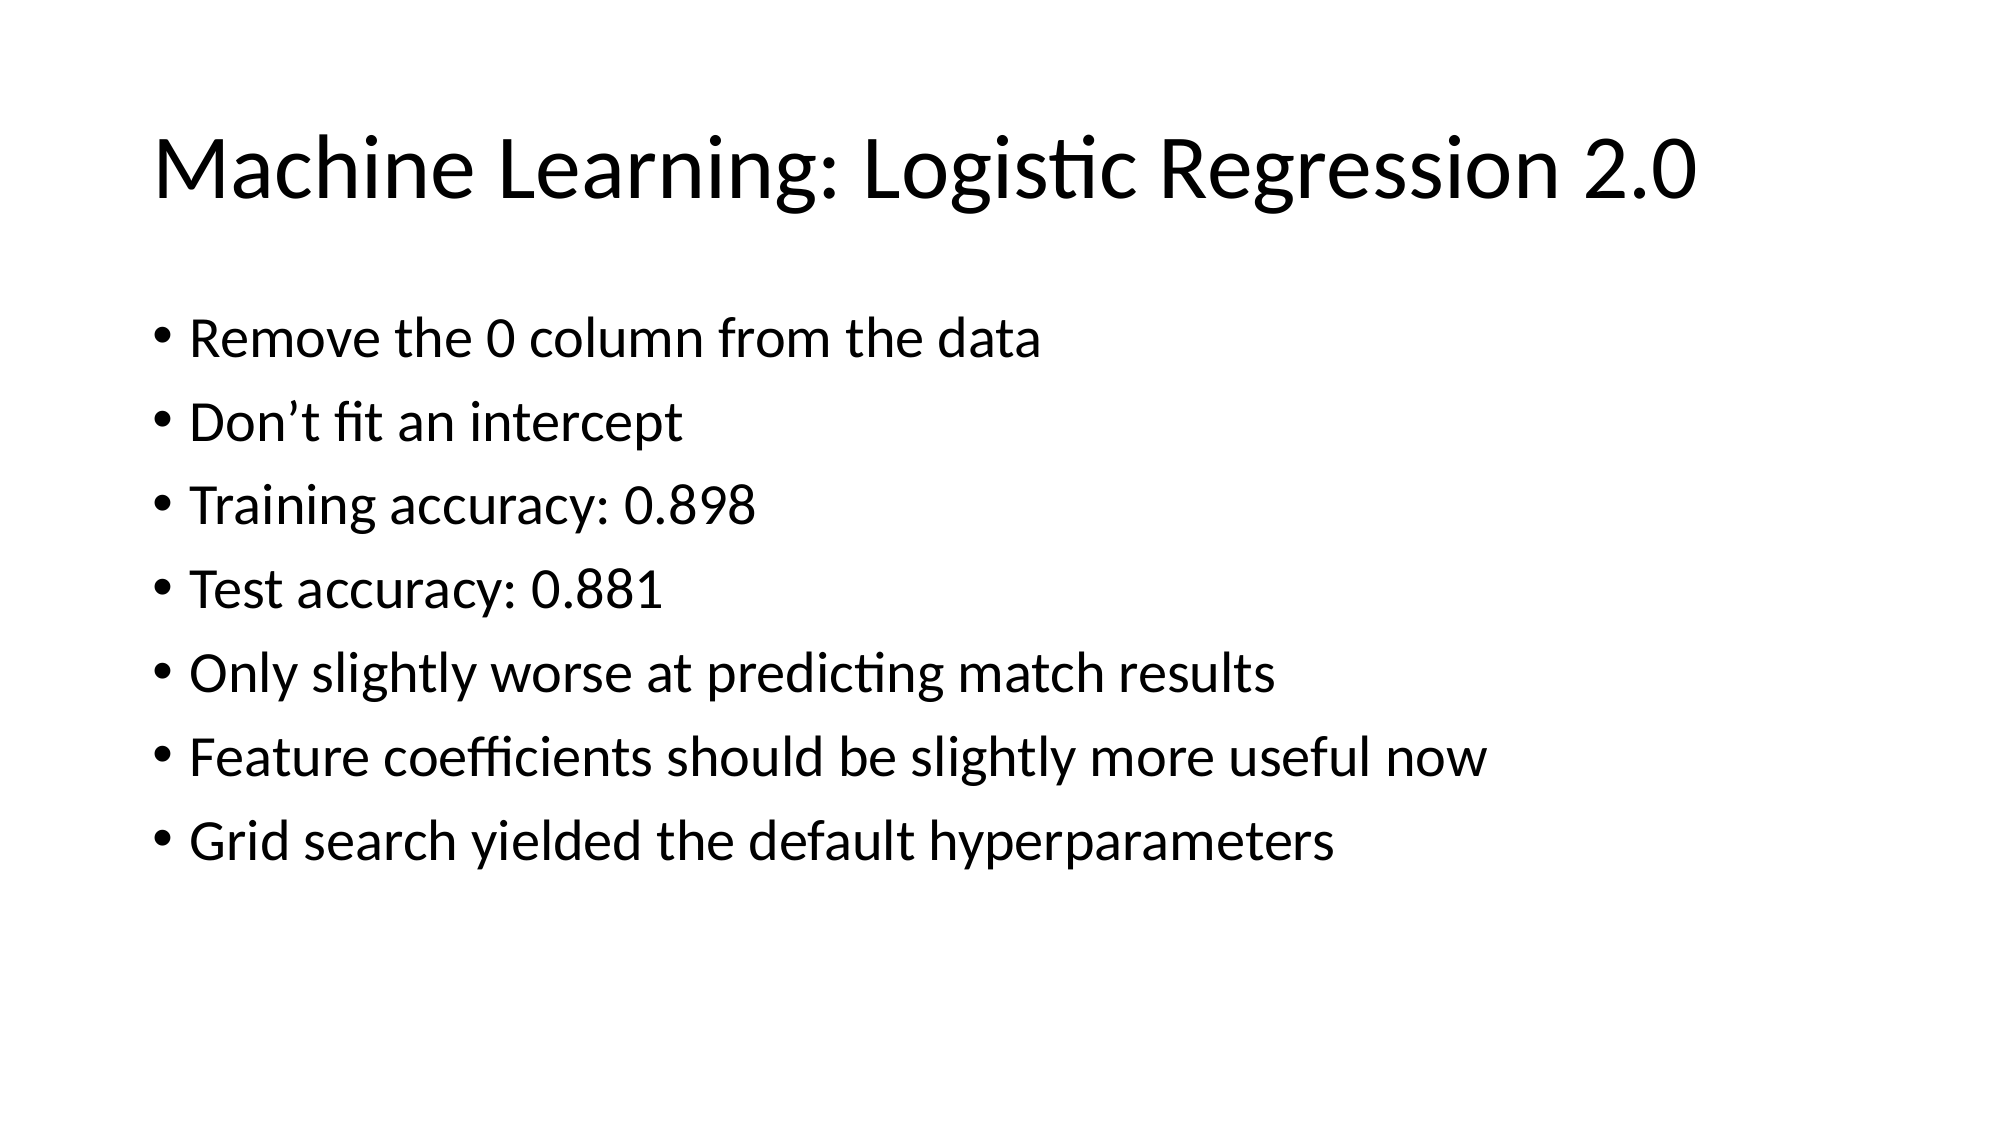

# Machine Learning: Logistic Regression 2.0
Remove the 0 column from the data
Don’t fit an intercept
Training accuracy: 0.898
Test accuracy: 0.881
Only slightly worse at predicting match results
Feature coefficients should be slightly more useful now
Grid search yielded the default hyperparameters